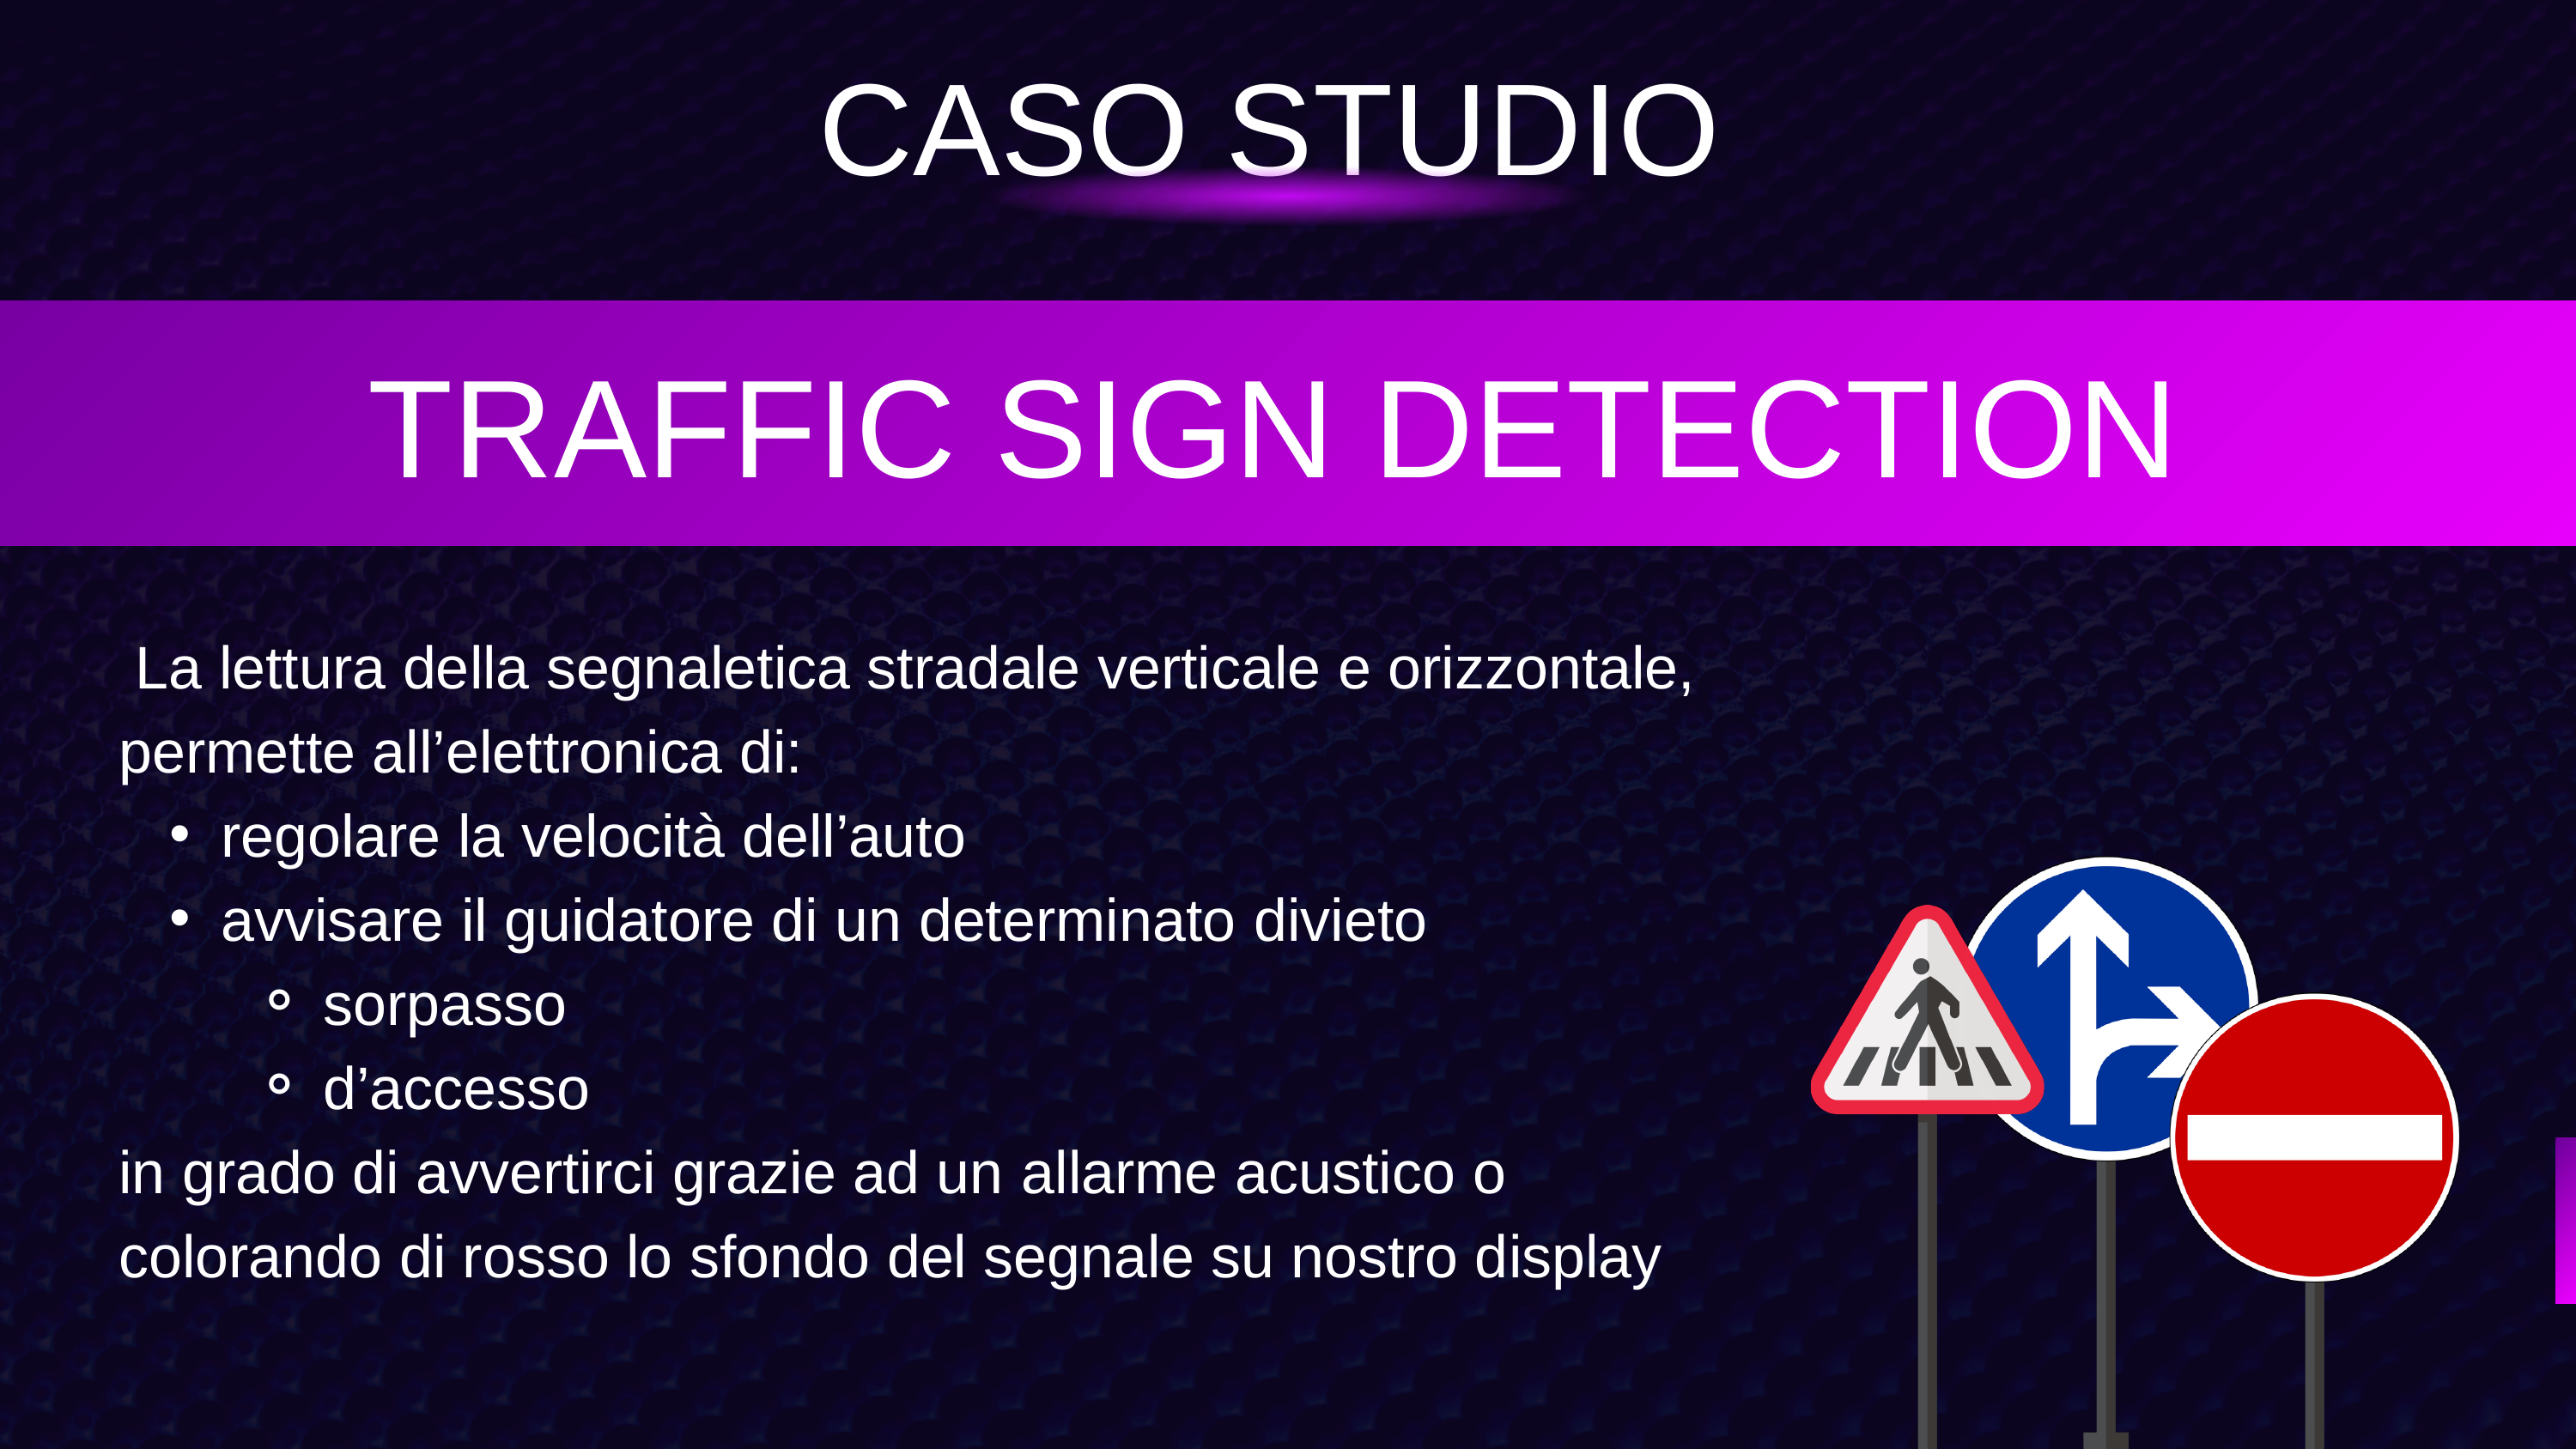

CASO STUDIO

TRAFFIC SIGN DETECTION

 La lettura della segnaletica stradale verticale e orizzontale, permette all’elettronica di:
regolare la velocità dell’auto
avvisare il guidatore di un determinato divieto
sorpasso
d’accesso
in grado di avvertirci grazie ad un allarme acustico o colorando di rosso lo sfondo del segnale su nostro display